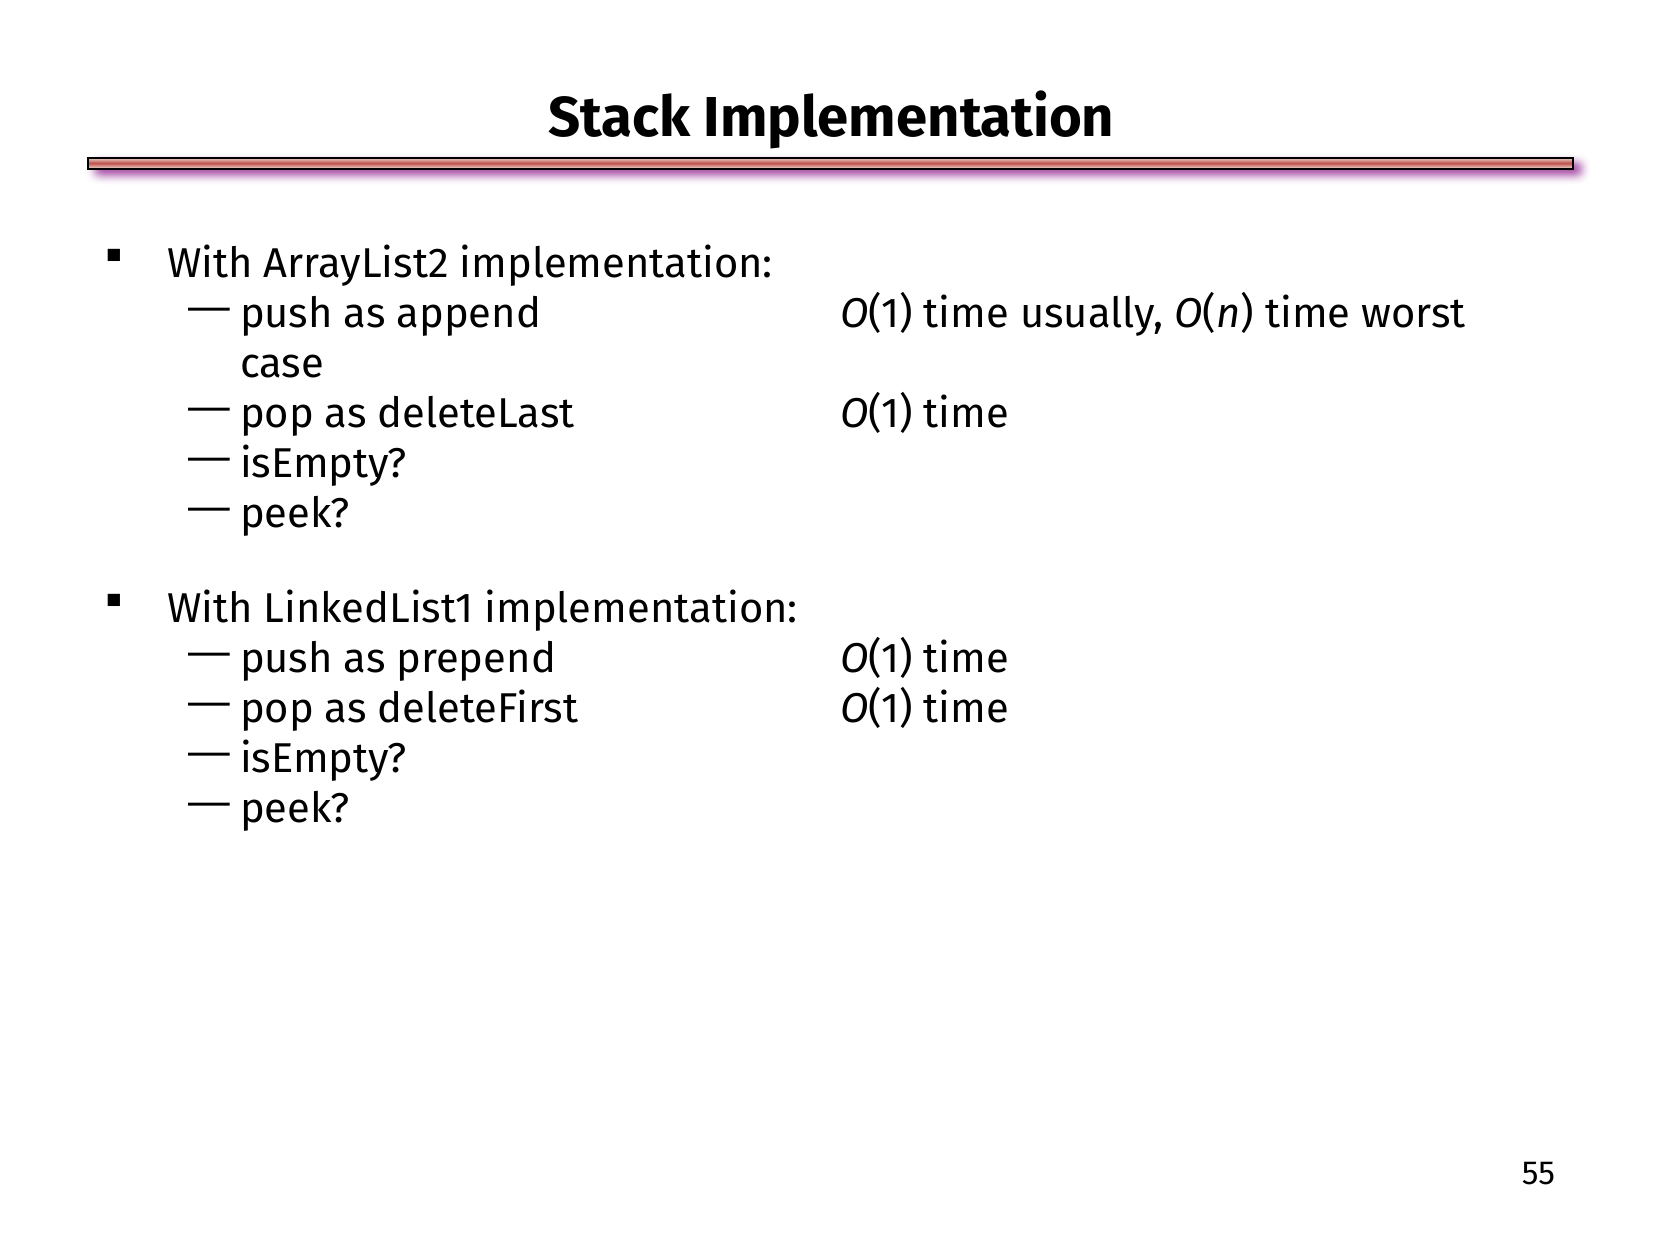

Stack Implementation

With ArrayList2 implementation:
push as append		O(1) time usually, O(n) time worst case
pop as deleteLast		O(1) time
isEmpty?
peek?

With LinkedList1 implementation:
push as prepend		O(1) time
pop as deleteFirst		O(1) time
isEmpty?
peek?
55